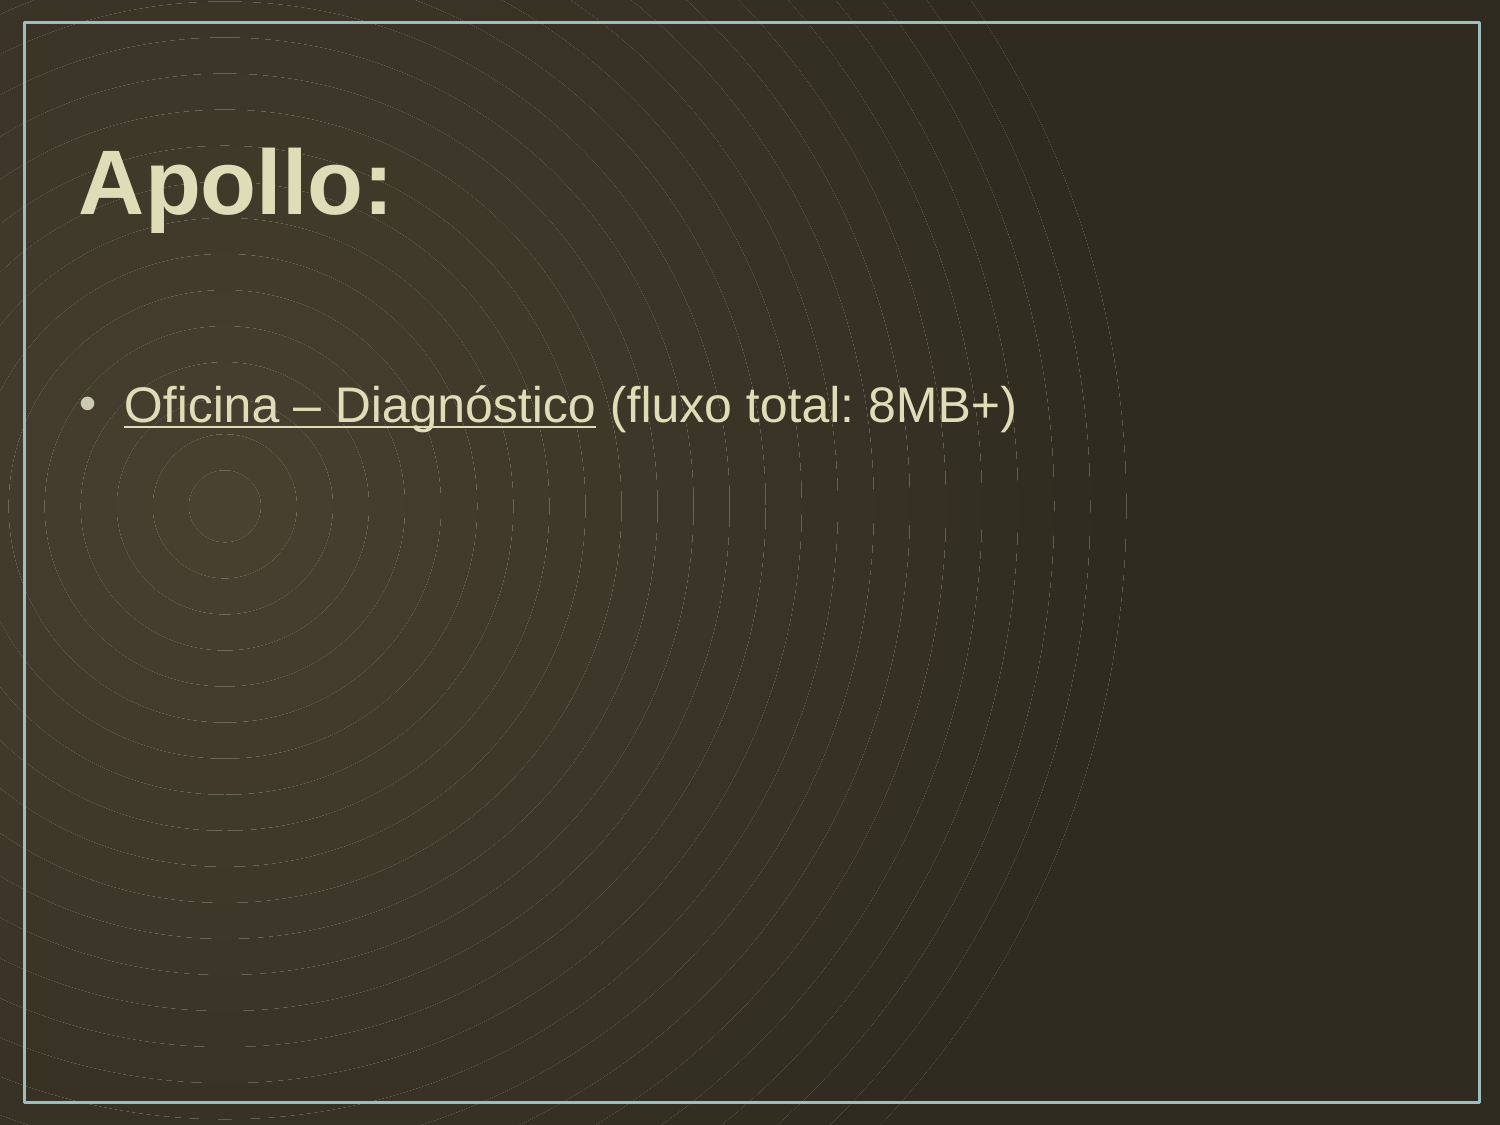

Apollo:

Oficina – Diagnóstico (fluxo total: 8MB+)